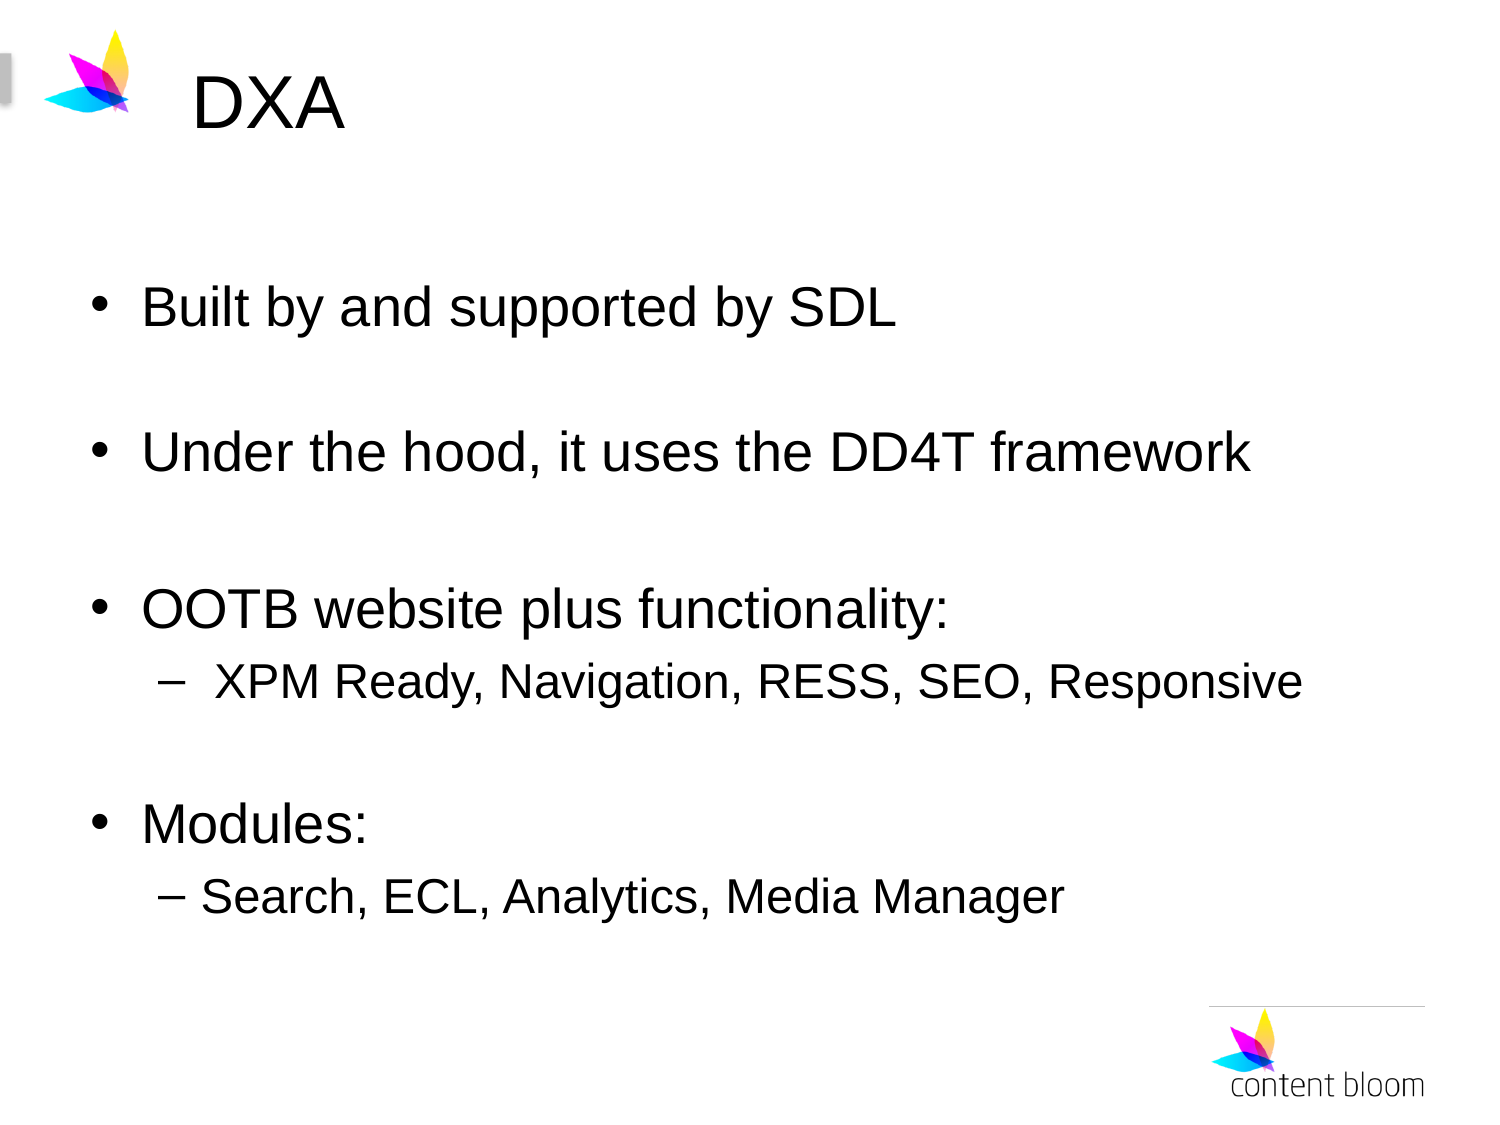

# DXA
Built by and supported by SDL
Under the hood, it uses the DD4T framework

OOTB website plus functionality:
 XPM Ready, Navigation, RESS, SEO, Responsive

Modules:
Search, ECL, Analytics, Media Manager